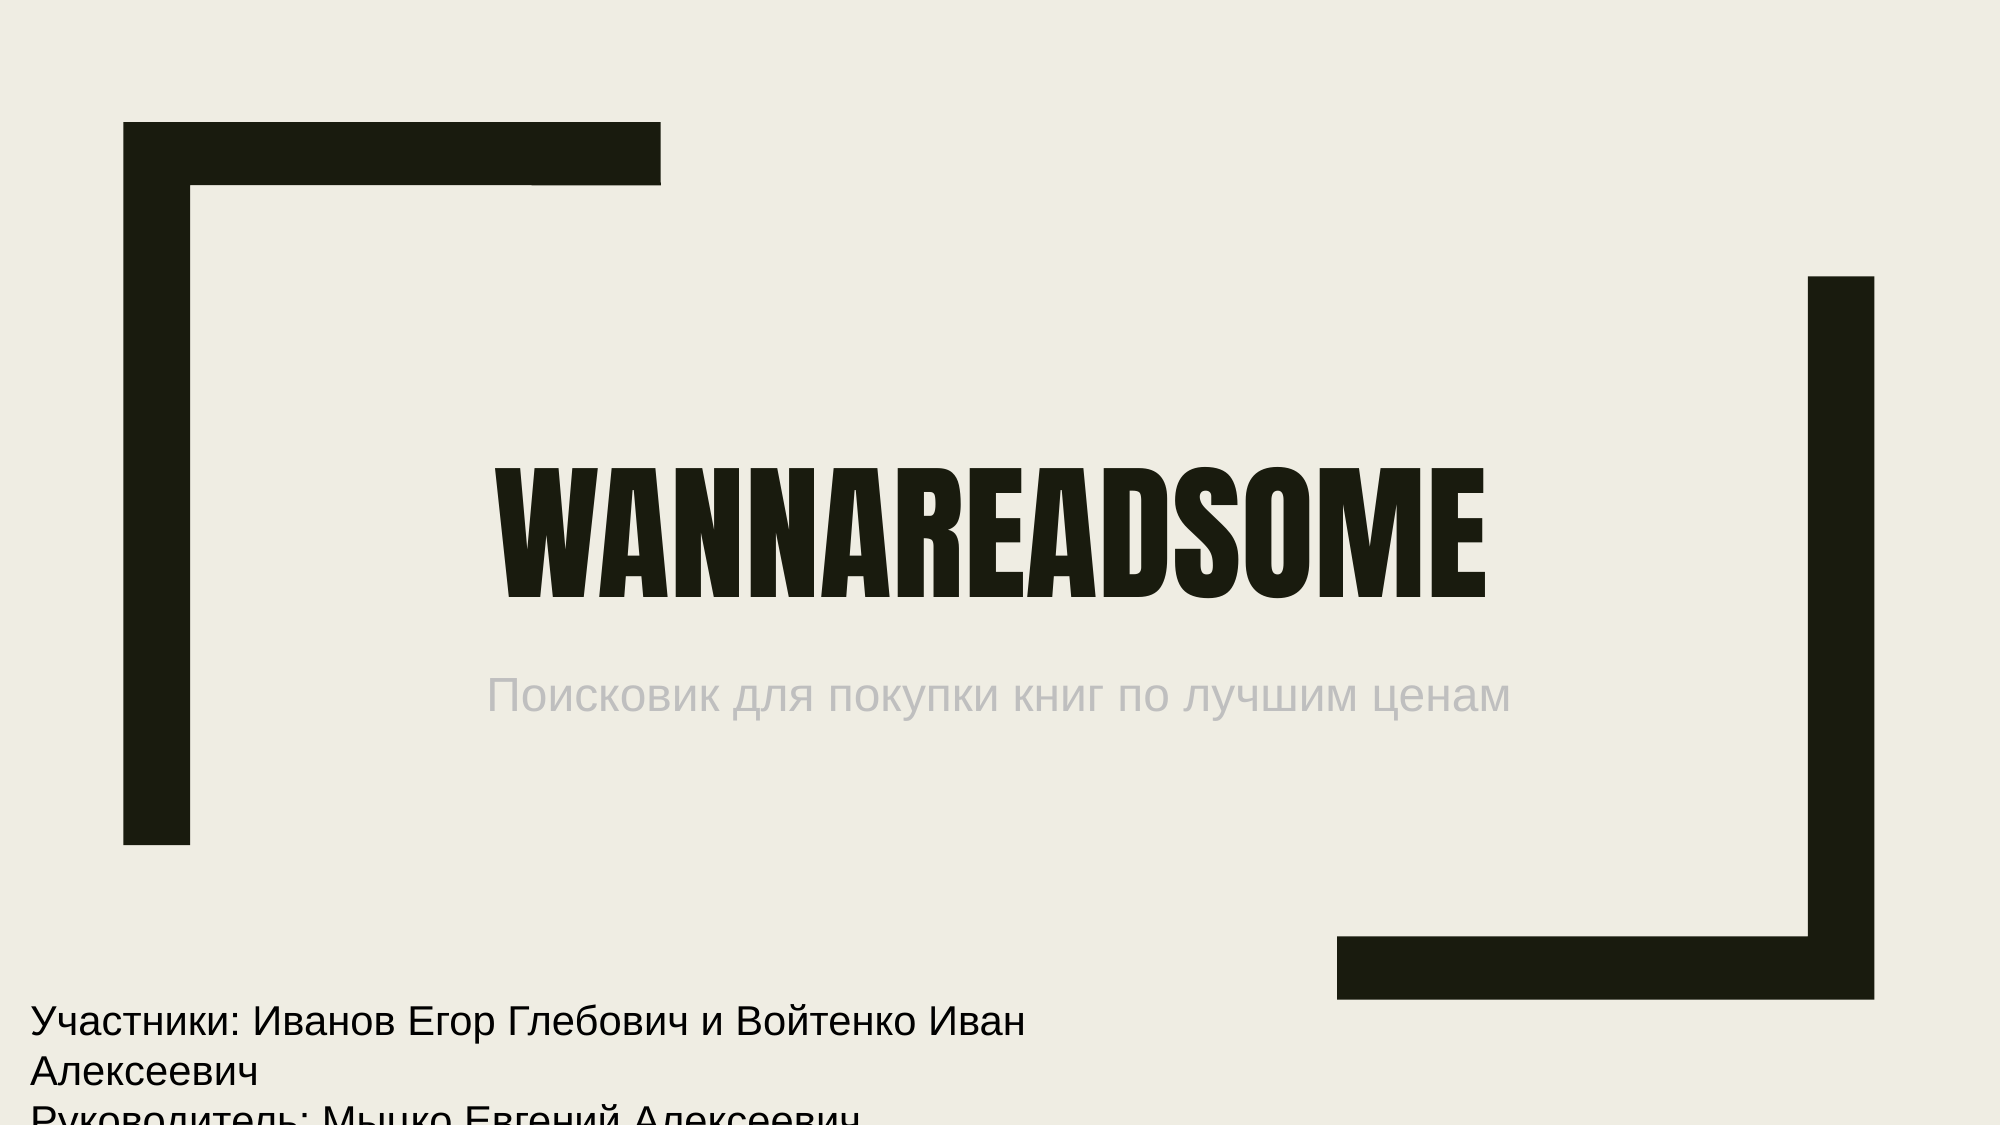

# Wannareadsome
Поисковик для покупки книг по лучшим ценам
Участники: Иванов Егор Глебович и Войтенко Иван Алексеевич
Руководитель: Мыцко Евгений Алексеевич